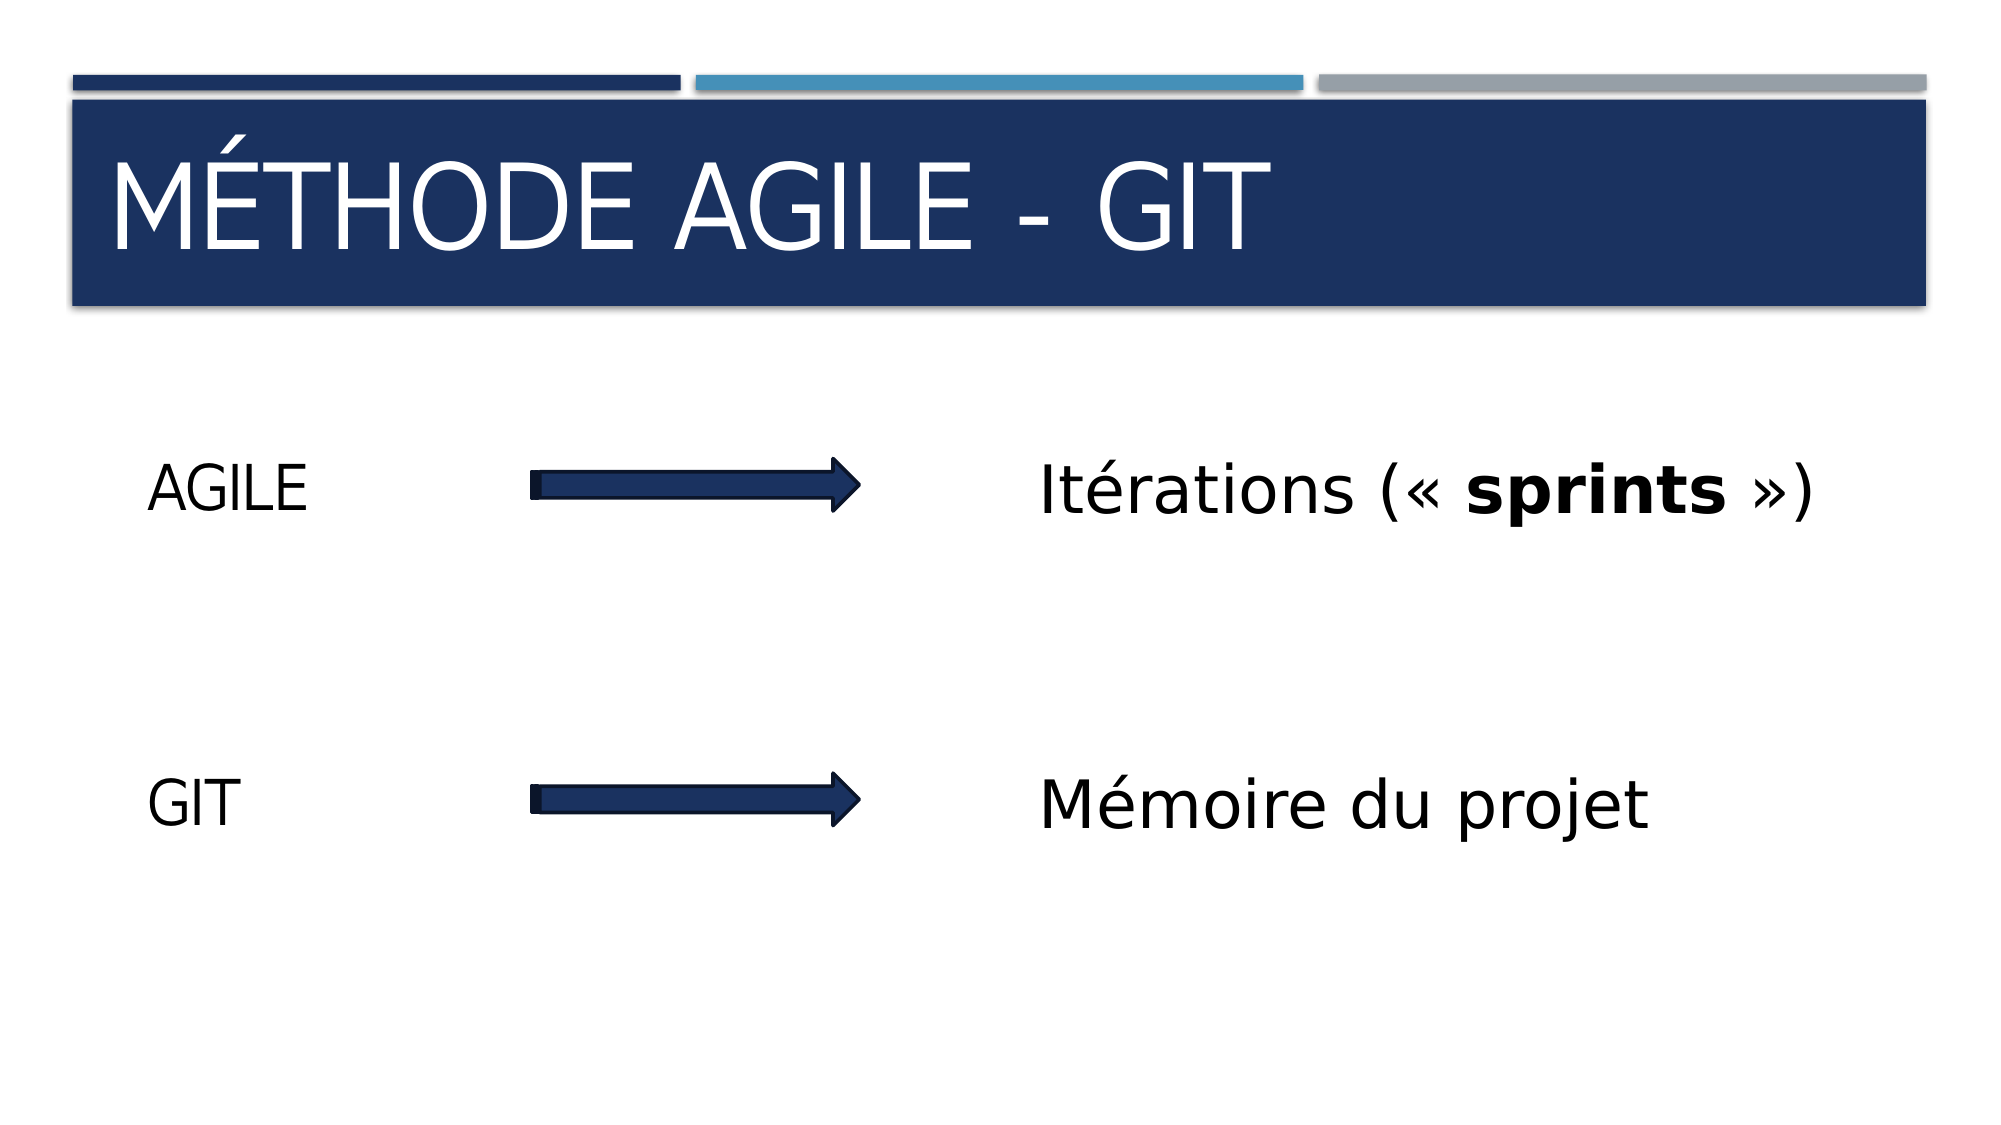

# Méthode agile - git
AGILE
Itérations (« sprints »)

GIT
Mémoire du projet